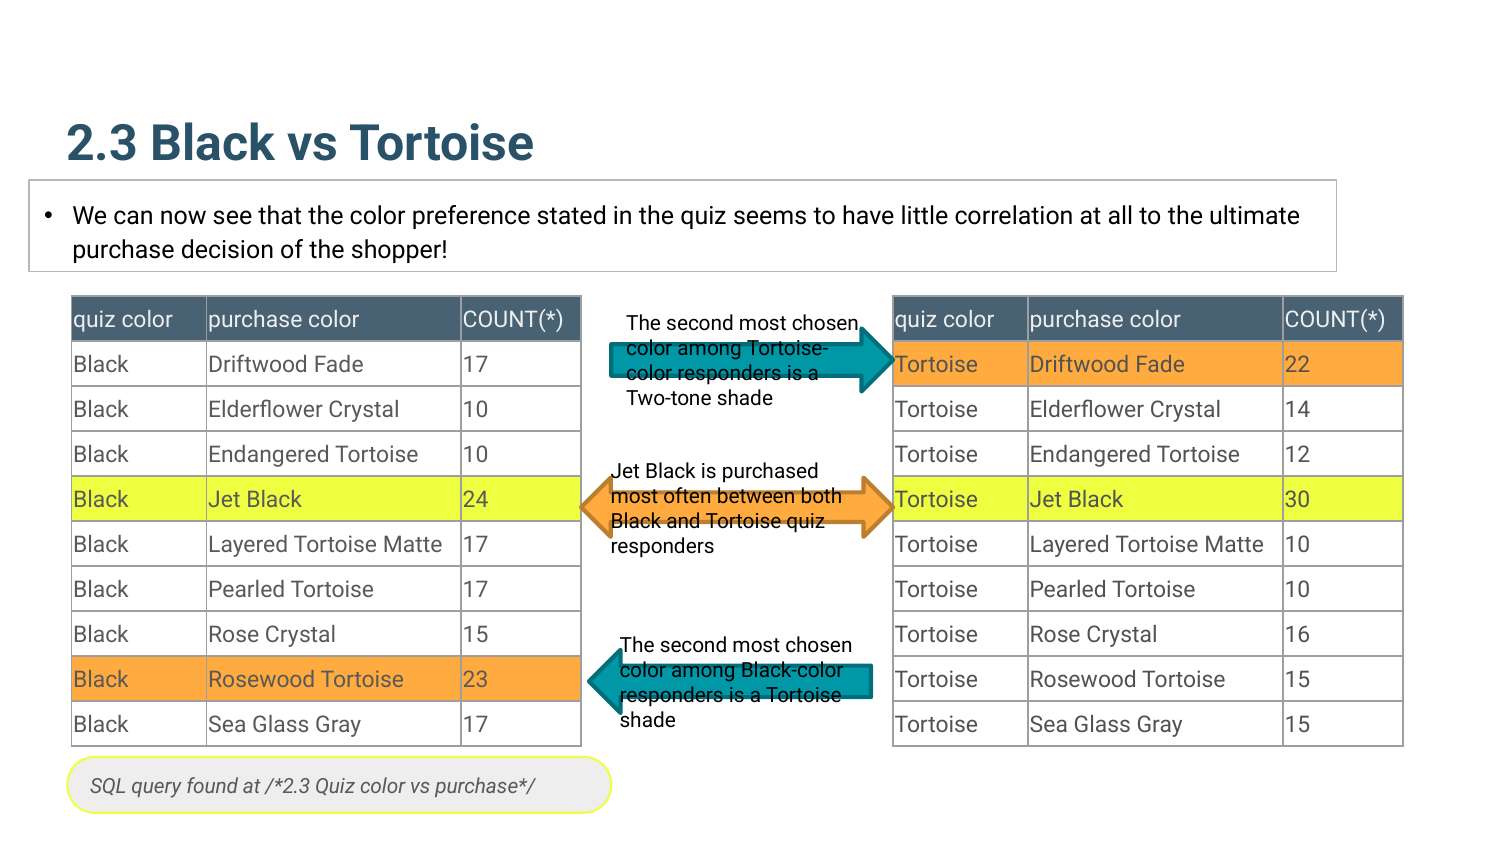

2.3 Black vs Tortoise
We can now see that the color preference stated in the quiz seems to have little correlation at all to the ultimate purchase decision of the shopper!
| quiz color | purchase color | COUNT(\*) |
| --- | --- | --- |
| Black | Driftwood Fade | 17 |
| Black | Elderflower Crystal | 10 |
| Black | Endangered Tortoise | 10 |
| Black | Jet Black | 24 |
| Black | Layered Tortoise Matte | 17 |
| Black | Pearled Tortoise | 17 |
| Black | Rose Crystal | 15 |
| Black | Rosewood Tortoise | 23 |
| Black | Sea Glass Gray | 17 |
| quiz color | purchase color | COUNT(\*) |
| --- | --- | --- |
| Tortoise | Driftwood Fade | 22 |
| Tortoise | Elderflower Crystal | 14 |
| Tortoise | Endangered Tortoise | 12 |
| Tortoise | Jet Black | 30 |
| Tortoise | Layered Tortoise Matte | 10 |
| Tortoise | Pearled Tortoise | 10 |
| Tortoise | Rose Crystal | 16 |
| Tortoise | Rosewood Tortoise | 15 |
| Tortoise | Sea Glass Gray | 15 |
The second most chosen color among Tortoise-color responders is a Two-tone shade
Jet Black is purchased most often between both Black and Tortoise quiz responders
The second most chosen color among Black-color responders is a Tortoise shade
SQL query found at /*2.3 Quiz color vs purchase*/